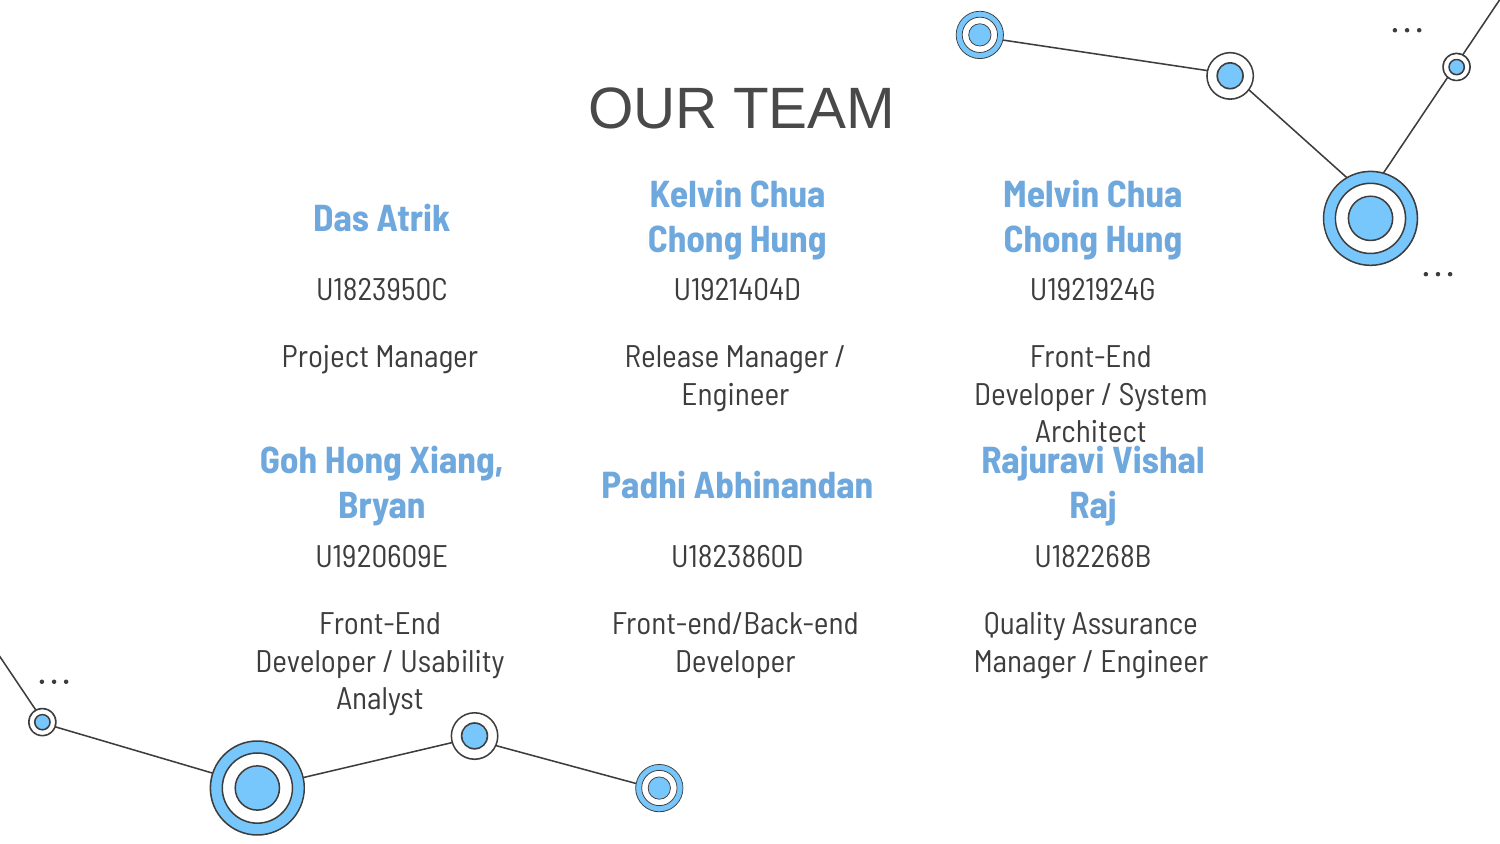

# OUR TEAM
Kelvin Chua Chong Hung
Melvin Chua Chong Hung
Das Atrik
U1823950C

U1921404D

U1921924G

Project Manager

Release Manager / Engineer

Front-End Developer / System Architect

Goh Hong Xiang, Bryan

Rajuravi Vishal Raj
Padhi Abhinandan

U1920609E

U1823860D
U182268B

Front-End Developer / Usability Analyst

Front-end/Back-end Developer
Quality Assurance Manager / Engineer